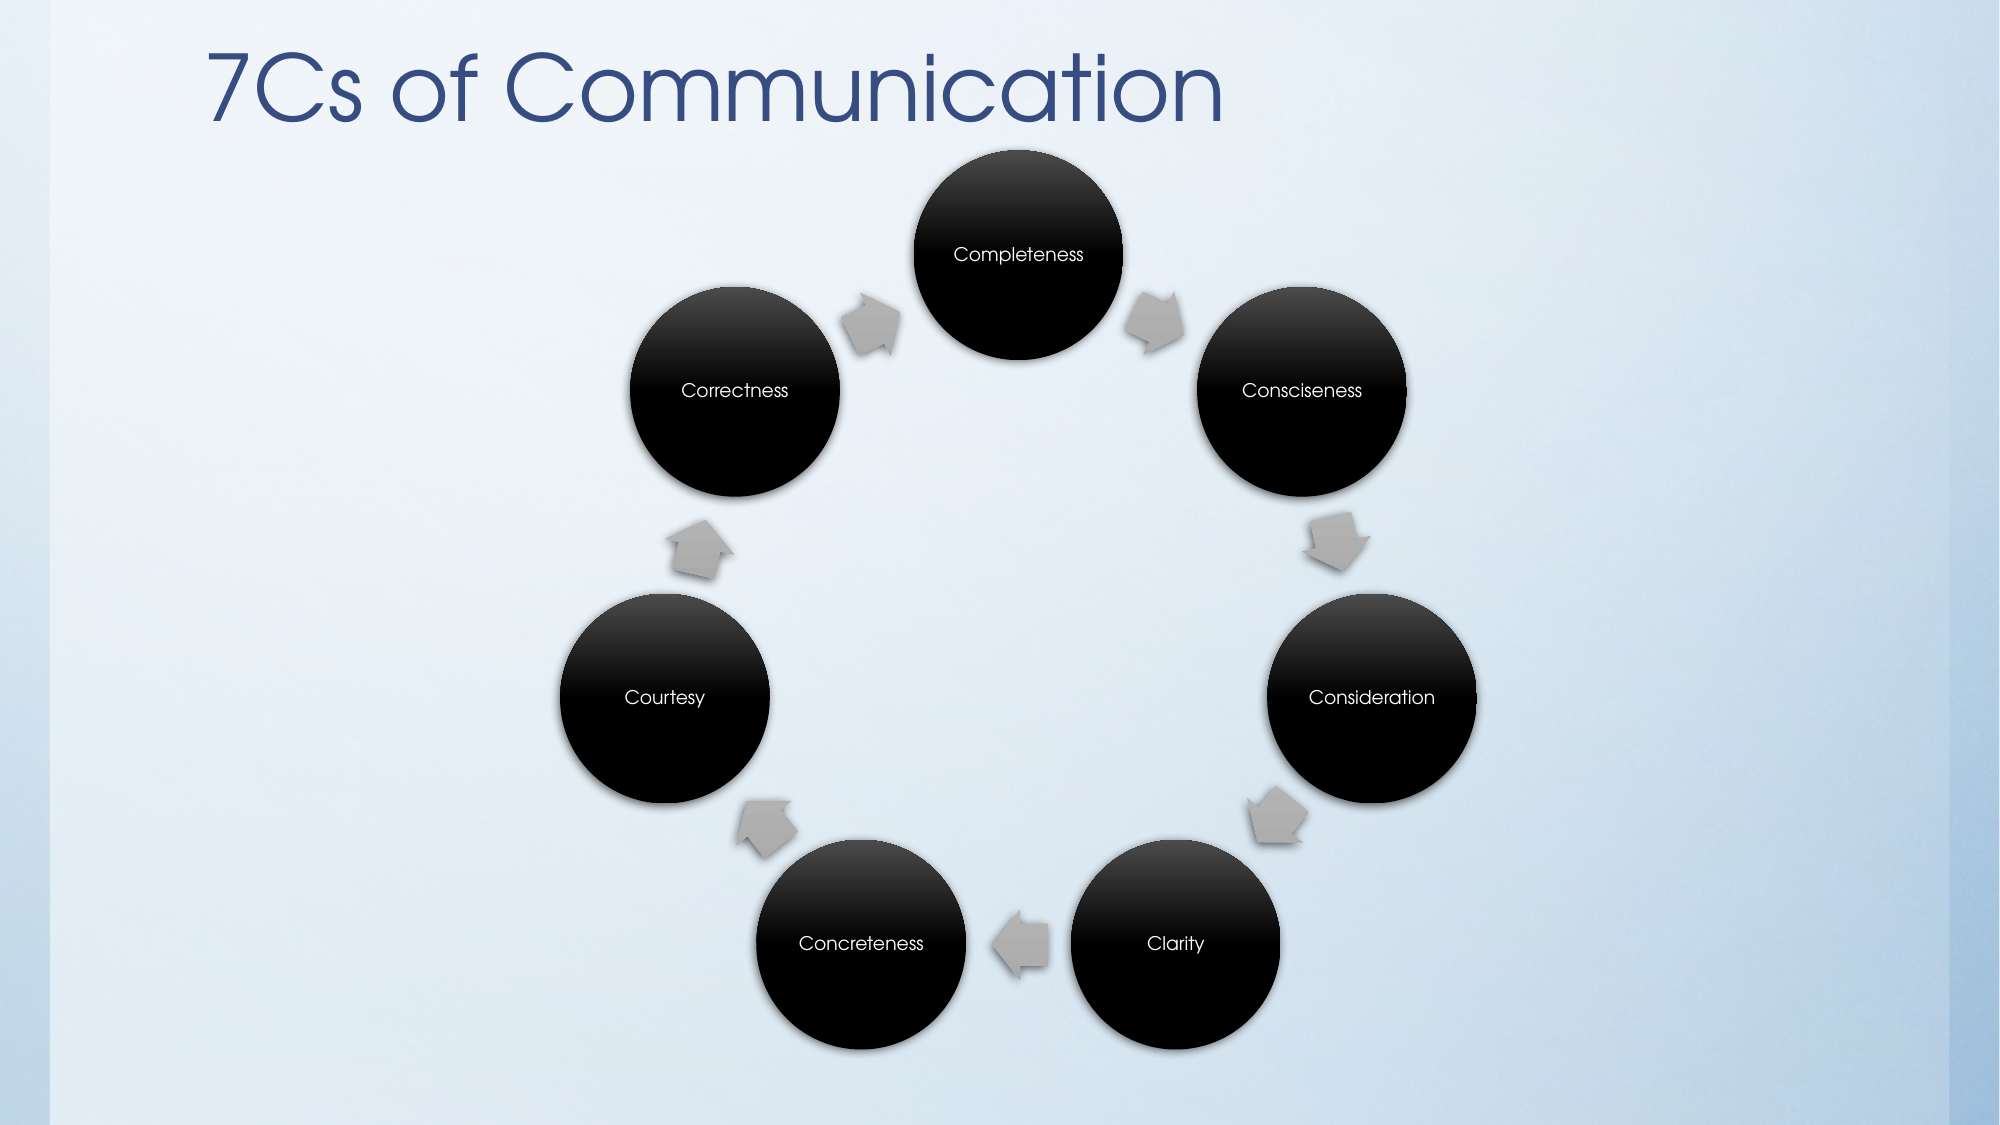

# 7Cs of Communication
Completeness

Consciseness

Consideration

Clarity

Concreteness

Courtesy

Correctness